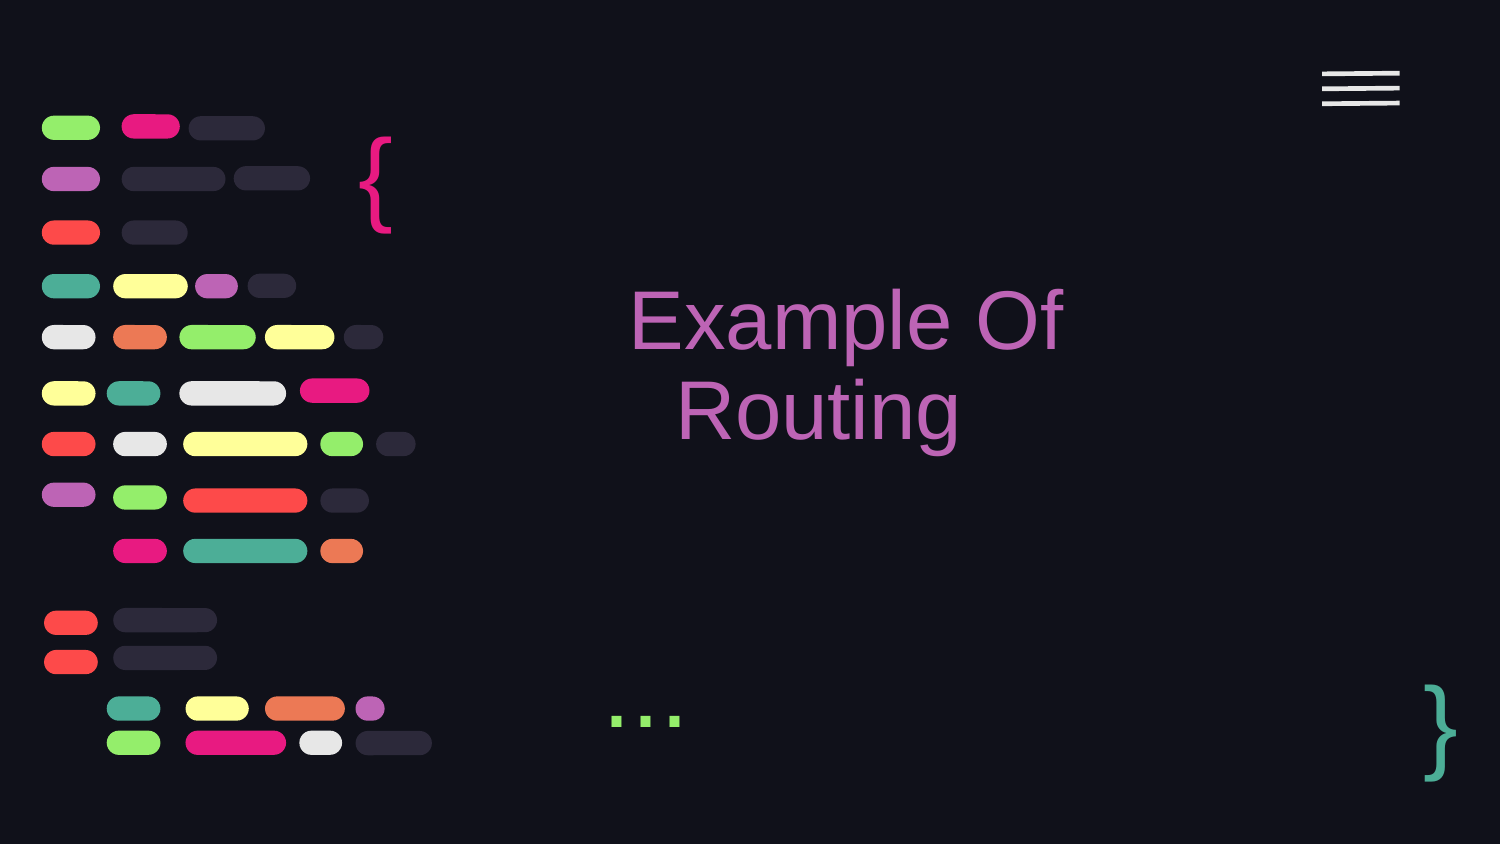

{

# Example Of 			  Routing

}
...